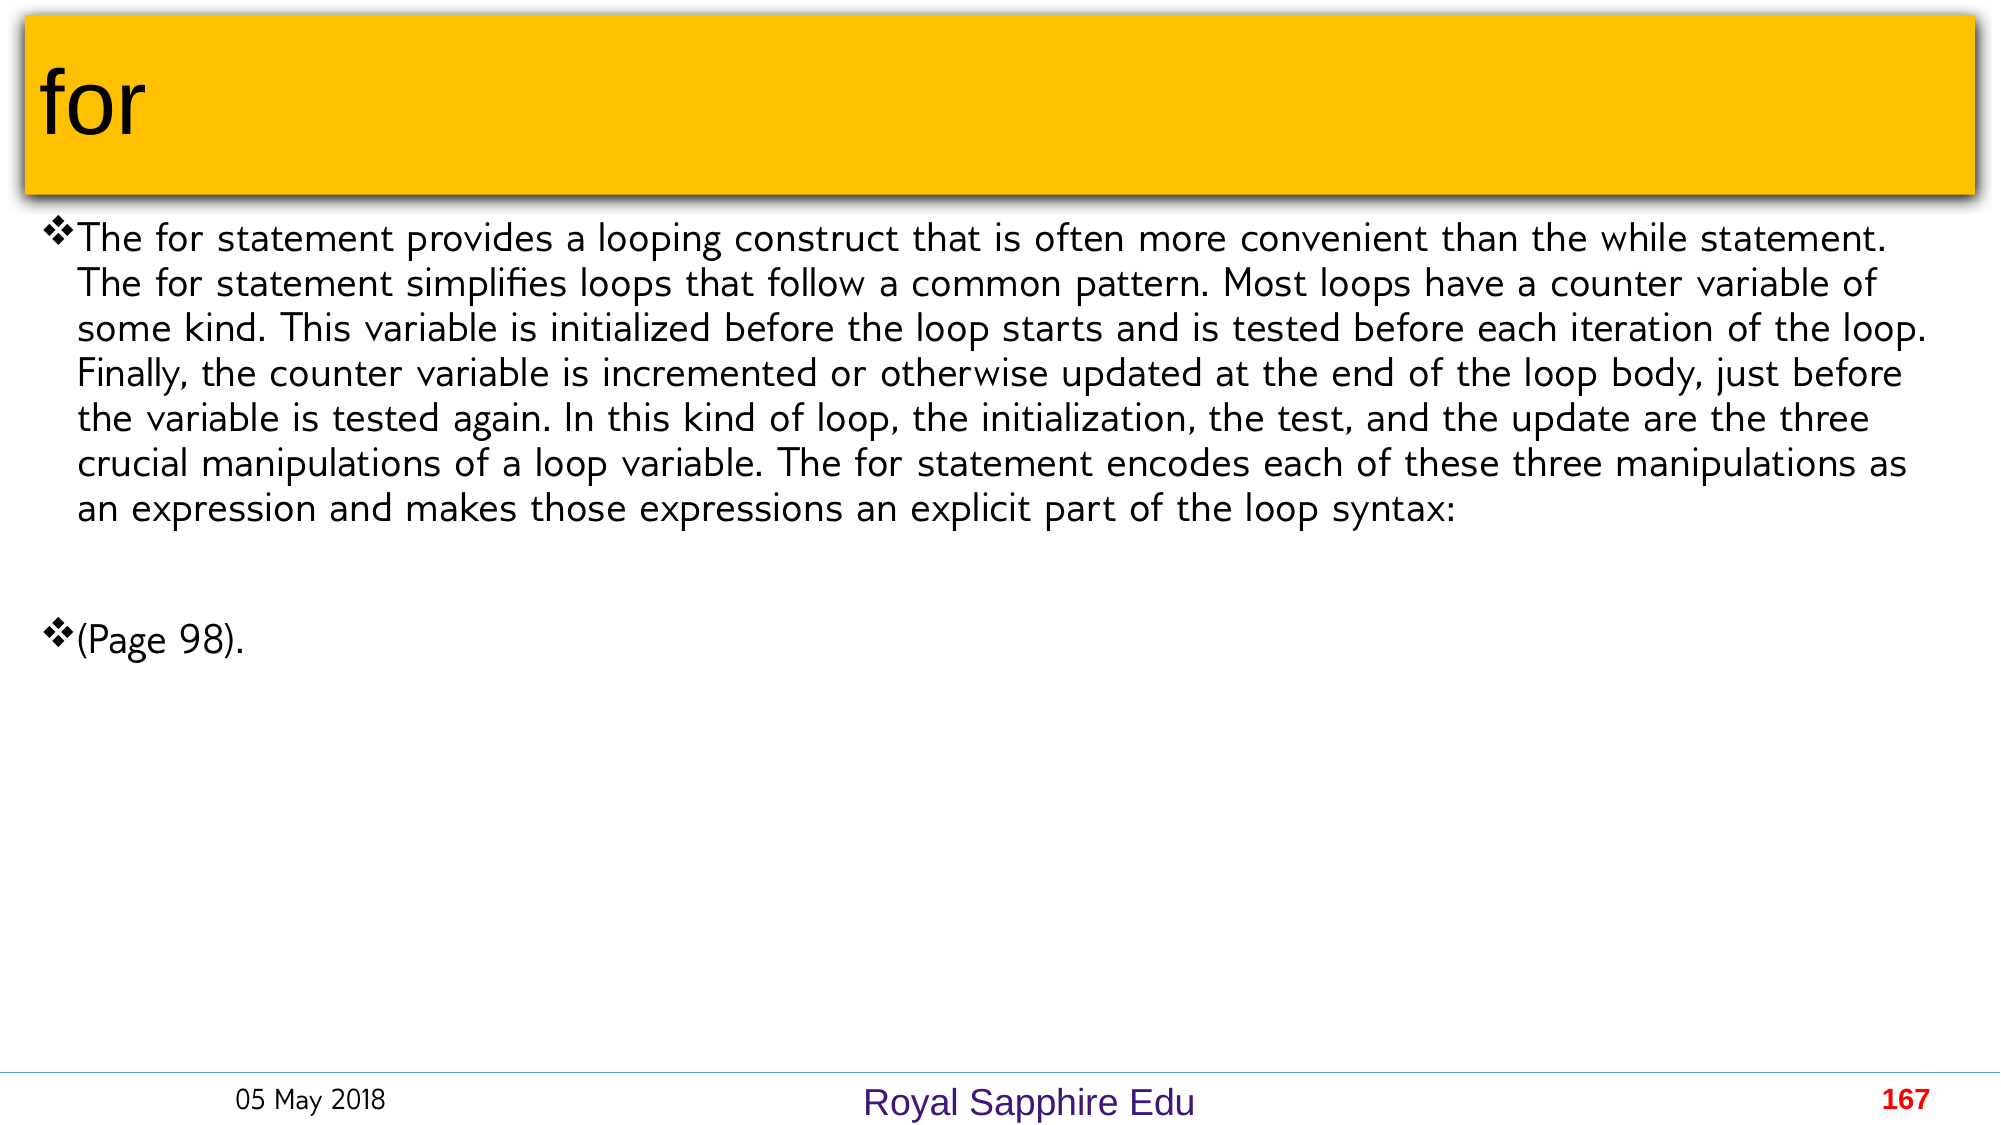

# for
The for statement provides a looping construct that is often more convenient than the while statement. The for statement simplifies loops that follow a common pattern. Most loops have a counter variable of some kind. This variable is initialized before the loop starts and is tested before each iteration of the loop. Finally, the counter variable is incremented or otherwise updated at the end of the loop body, just before the variable is tested again. In this kind of loop, the initialization, the test, and the update are the three crucial manipulations of a loop variable. The for statement encodes each of these three manipulations as an expression and makes those expressions an explicit part of the loop syntax:

(Page 98).
05 May 2018
167